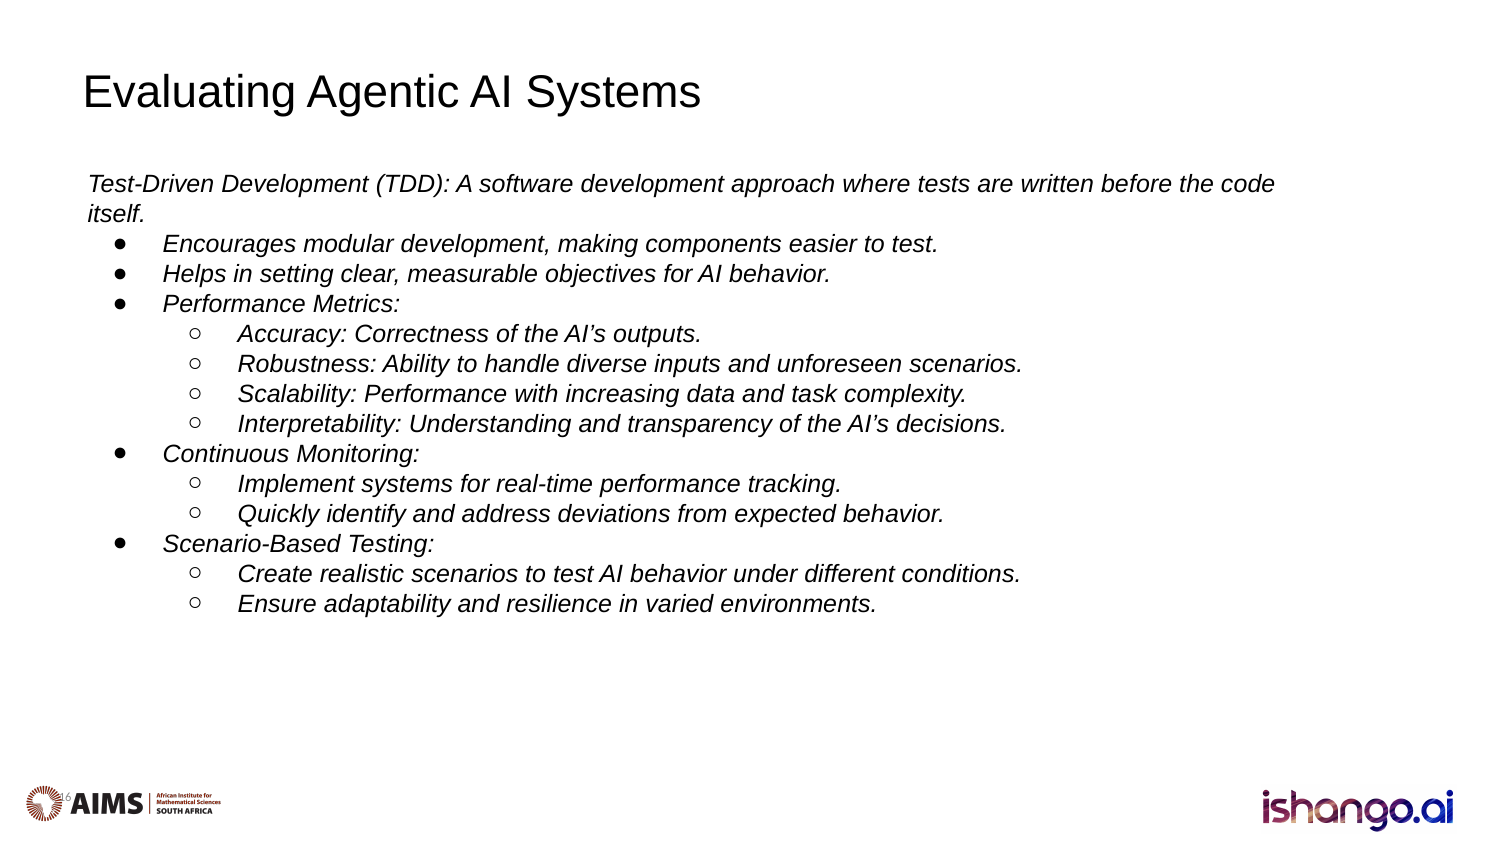

# Evaluating Agentic AI Systems
Test-Driven Development (TDD): A software development approach where tests are written before the code itself.
Encourages modular development, making components easier to test.
Helps in setting clear, measurable objectives for AI behavior.
Performance Metrics:
Accuracy: Correctness of the AI’s outputs.
Robustness: Ability to handle diverse inputs and unforeseen scenarios.
Scalability: Performance with increasing data and task complexity.
Interpretability: Understanding and transparency of the AI’s decisions.
Continuous Monitoring:
Implement systems for real-time performance tracking.
Quickly identify and address deviations from expected behavior.
Scenario-Based Testing:
Create realistic scenarios to test AI behavior under different conditions.
Ensure adaptability and resilience in varied environments.
16